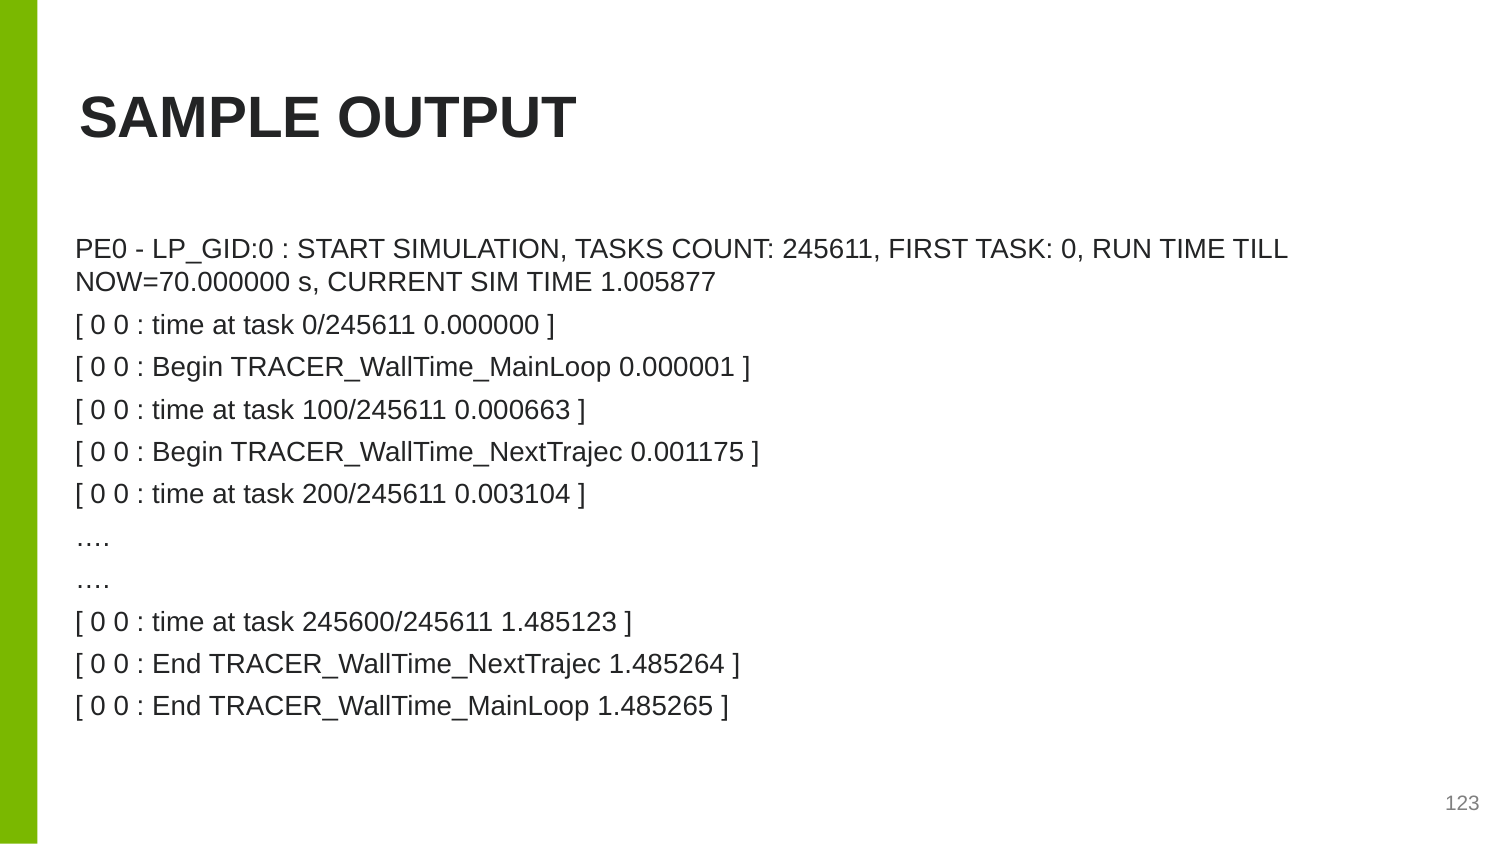

# Sample output
PE0 - LP_GID:0 : START SIMULATION, TASKS COUNT: 245611, FIRST TASK: 0, RUN TIME TILL NOW=70.000000 s, CURRENT SIM TIME 1.005877
[ 0 0 : time at task 0/245611 0.000000 ]
[ 0 0 : Begin TRACER_WallTime_MainLoop 0.000001 ]
[ 0 0 : time at task 100/245611 0.000663 ]
[ 0 0 : Begin TRACER_WallTime_NextTrajec 0.001175 ]
[ 0 0 : time at task 200/245611 0.003104 ]
….
….
[ 0 0 : time at task 245600/245611 1.485123 ]
[ 0 0 : End TRACER_WallTime_NextTrajec 1.485264 ]
[ 0 0 : End TRACER_WallTime_MainLoop 1.485265 ]

123